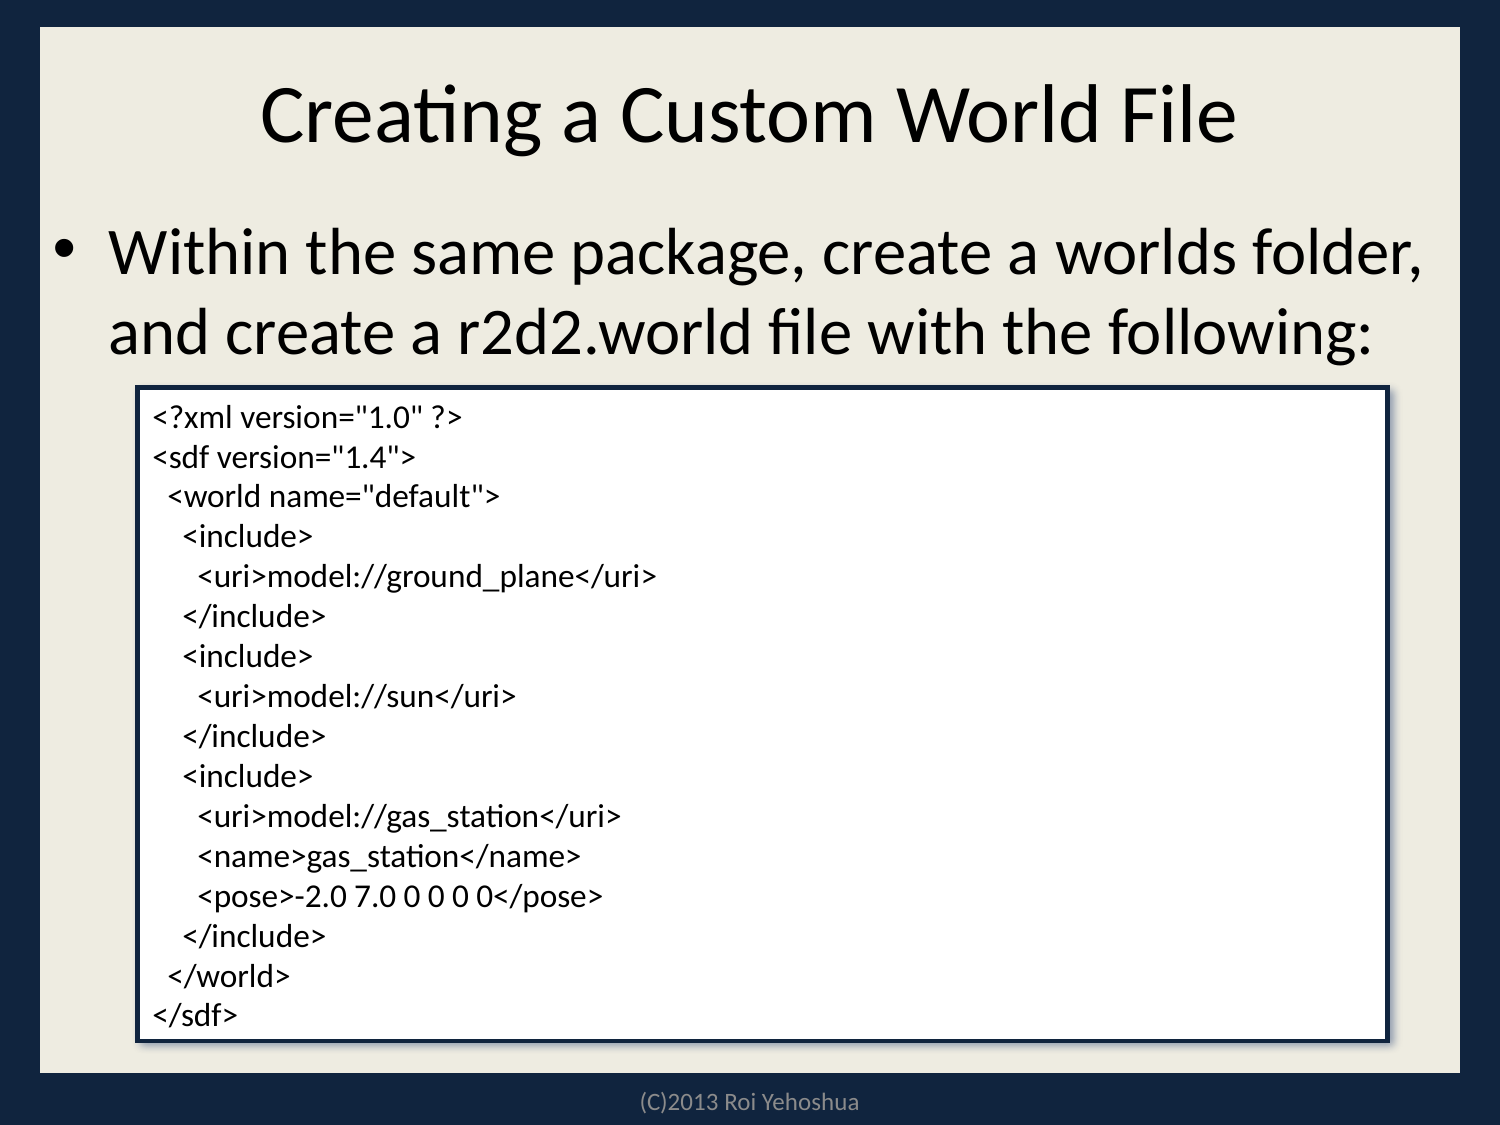

# Creating a Custom World File
Within the same package, create a worlds folder, and create a r2d2.world file with the following:

<?xml version="1.0" ?>
<sdf version="1.4">
  <world name="default">
    <include>
      <uri>model://ground_plane</uri>
    </include>
    <include>
      <uri>model://sun</uri>
    </include>
    <include>
      <uri>model://gas_station</uri>
      <name>gas_station</name>
      <pose>-2.0 7.0 0 0 0 0</pose>
    </include>
  </world>
</sdf>
(C)2013 Roi Yehoshua